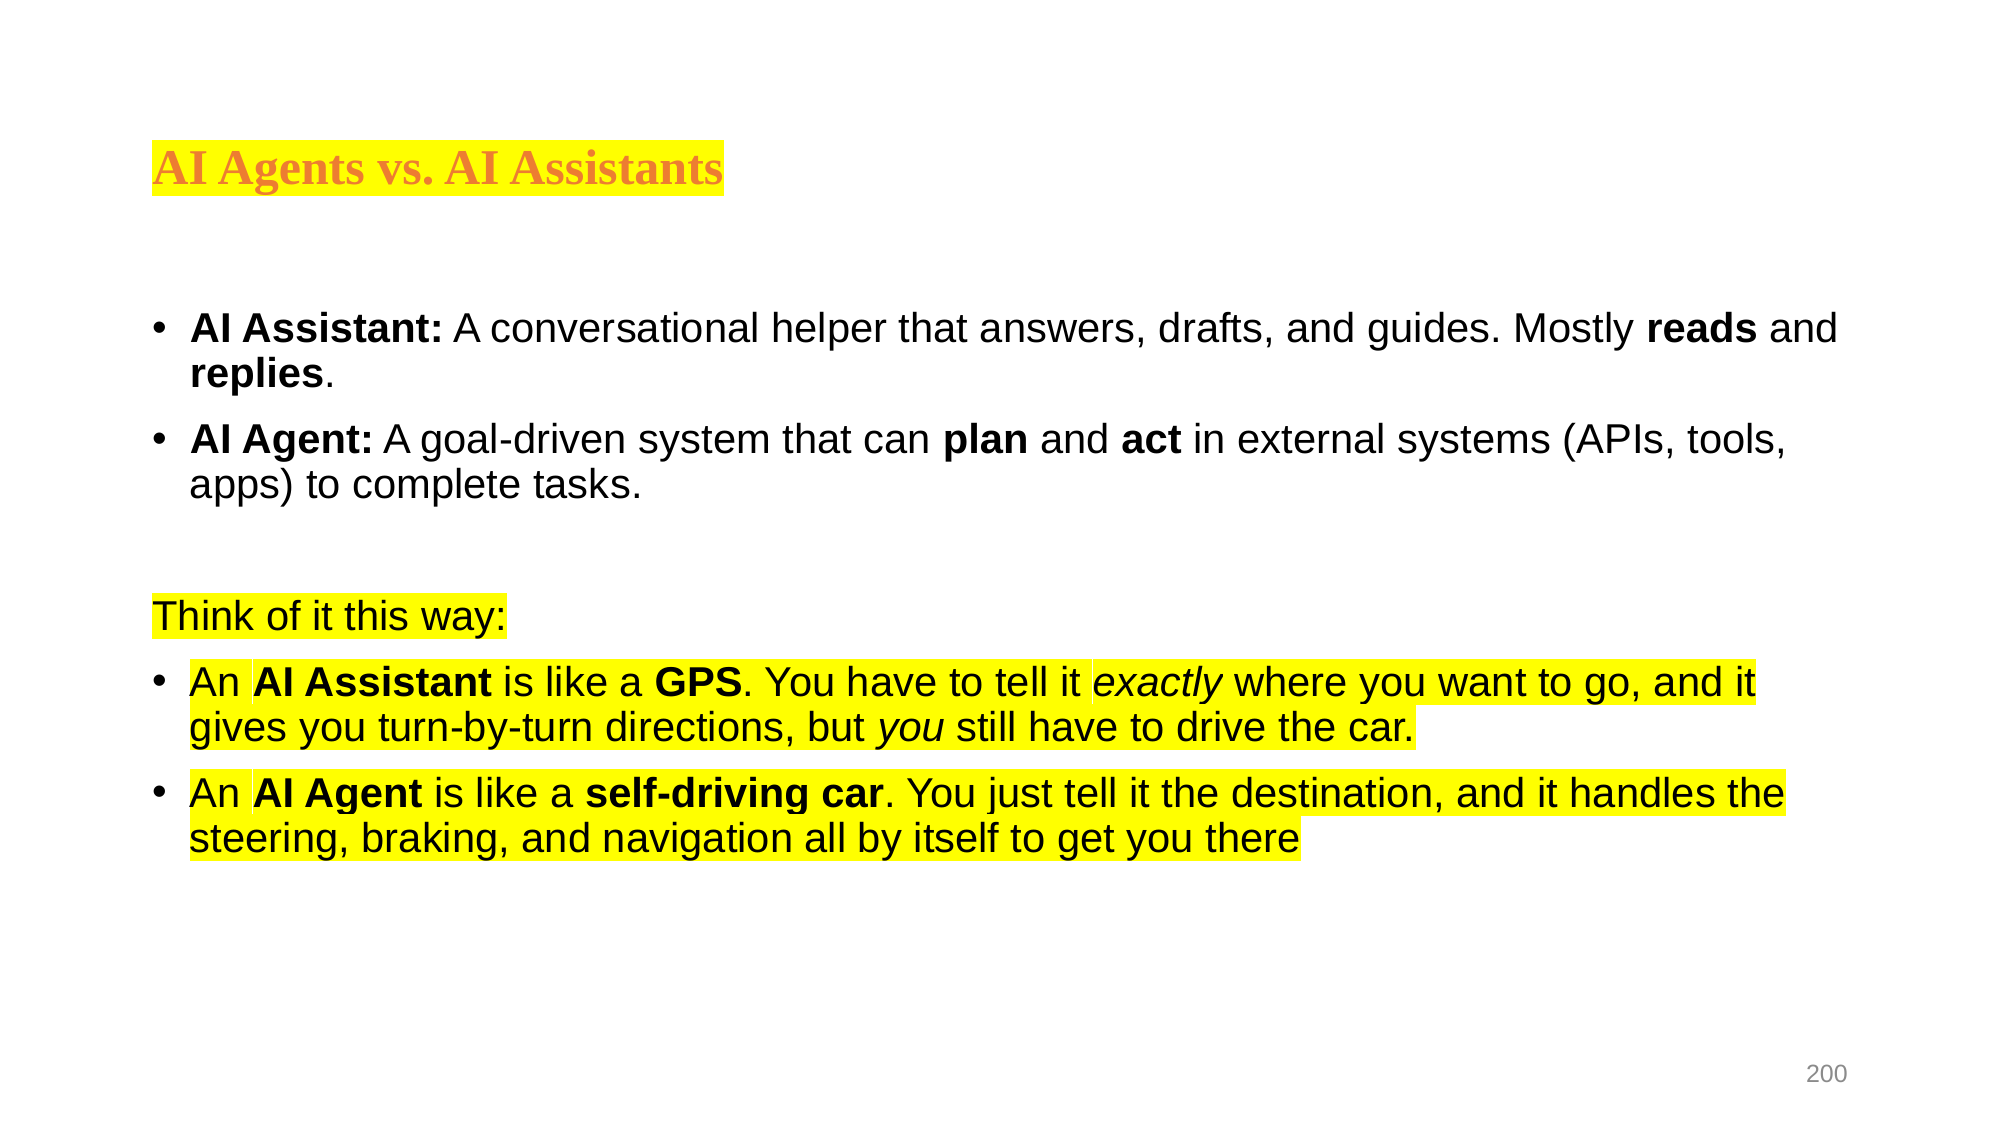

# AI Agents vs. AI Assistants
AI Assistant: A conversational helper that answers, drafts, and guides. Mostly reads and replies.
AI Agent: A goal-driven system that can plan and act in external systems (APIs, tools, apps) to complete tasks.

Think of it this way:
An AI Assistant is like a GPS. You have to tell it exactly where you want to go, and it gives you turn-by-turn directions, but you still have to drive the car.
An AI Agent is like a self-driving car. You just tell it the destination, and it handles the steering, braking, and navigation all by itself to get you there
200